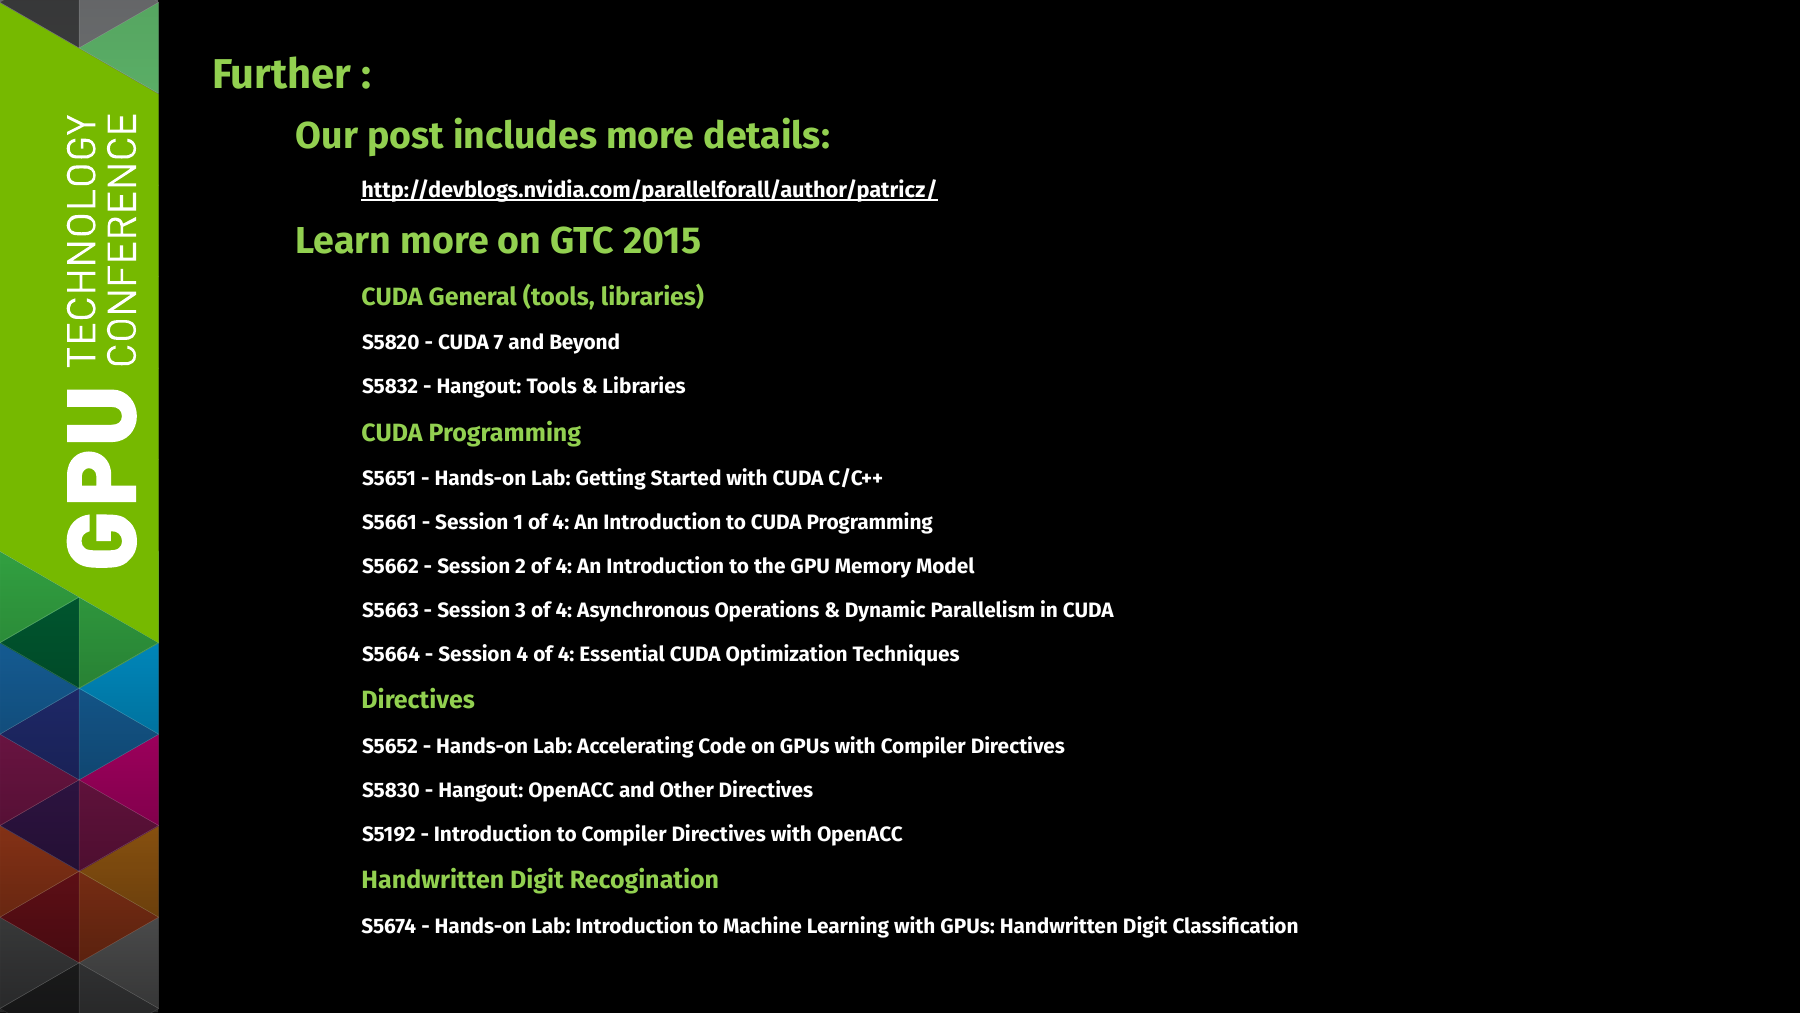

Further :
Our post includes more details:
http://devblogs.nvidia.com/parallelforall/author/patricz/
Learn more on GTC 2015
CUDA General (tools, libraries)
S5820 - CUDA 7 and Beyond
S5832 - Hangout: Tools & Libraries
CUDA Programming
S5651 - Hands-on Lab: Getting Started with CUDA C/C++
S5661 - Session 1 of 4: An Introduction to CUDA Programming
S5662 - Session 2 of 4: An Introduction to the GPU Memory Model
S5663 - Session 3 of 4: Asynchronous Operations & Dynamic Parallelism in CUDA
S5664 - Session 4 of 4: Essential CUDA Optimization Techniques
Directives
S5652 - Hands-on Lab: Accelerating Code on GPUs with Compiler Directives
S5830 - Hangout: OpenACC and Other Directives
S5192 - Introduction to Compiler Directives with OpenACC
Handwritten Digit Recogination
S5674 - Hands-on Lab: Introduction to Machine Learning with GPUs: Handwritten Digit Classification